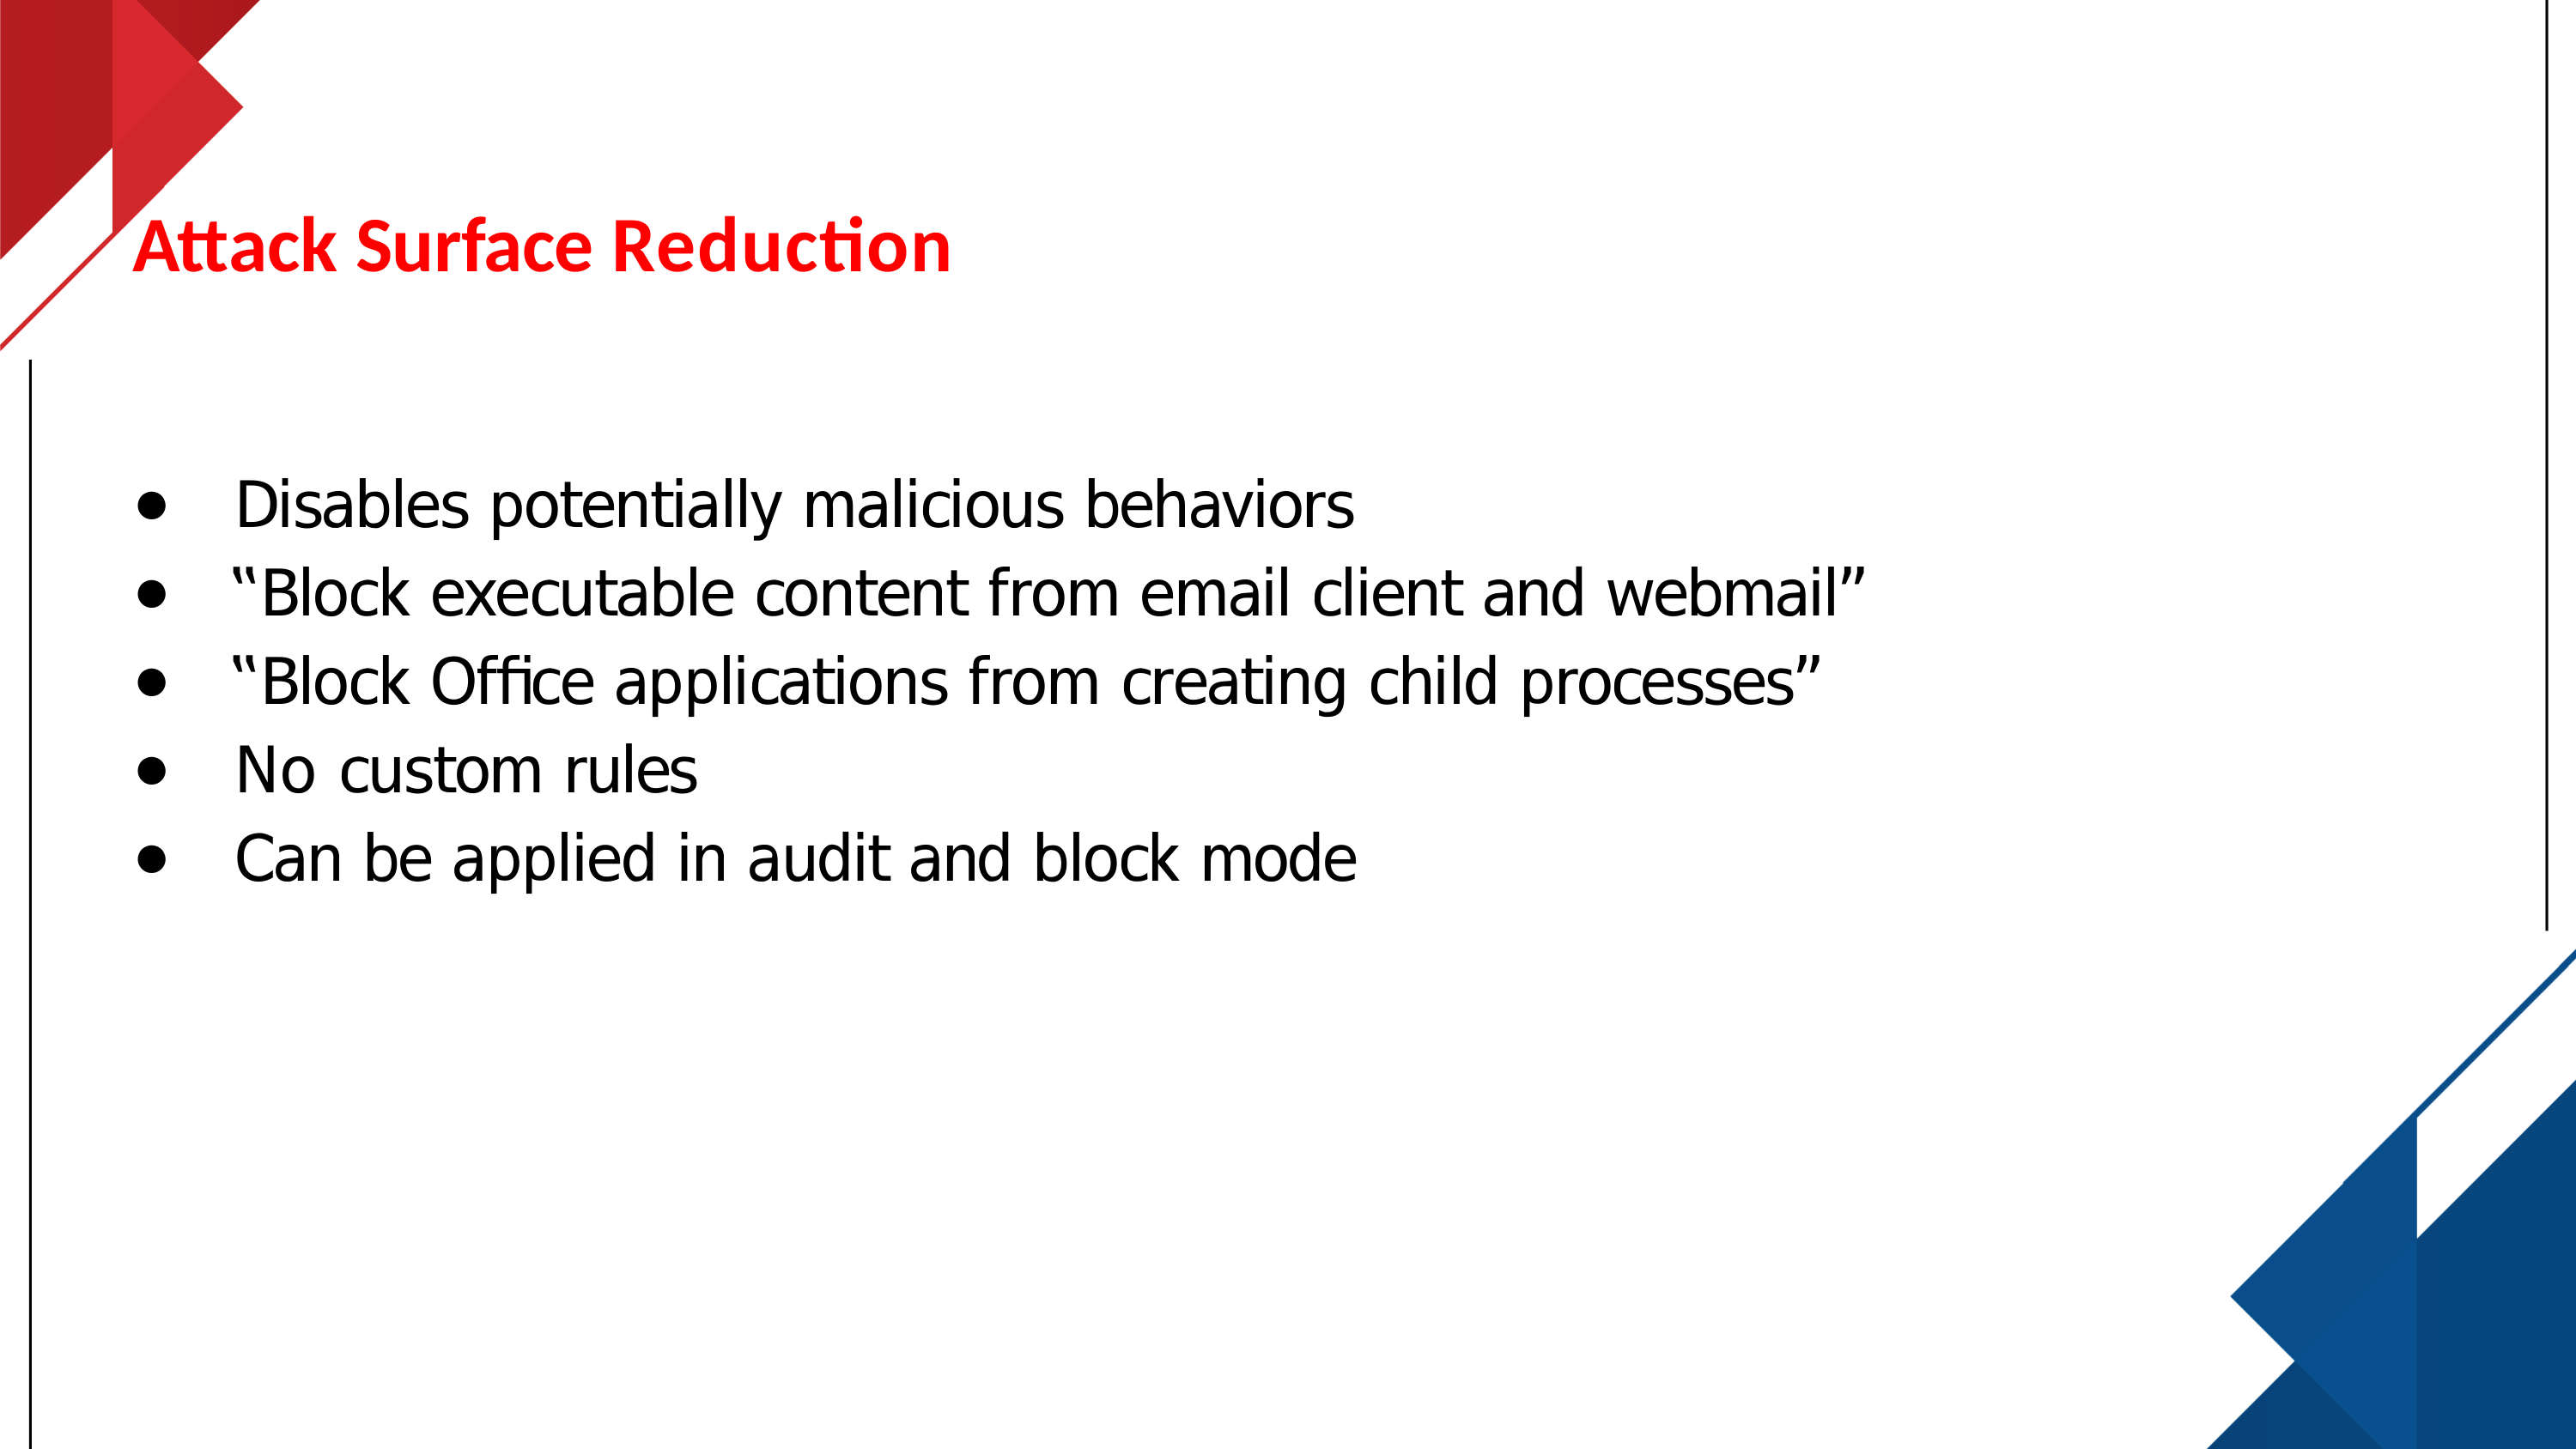

# Attack Surface Reduction
Disables potentially malicious behaviors
“Block executable content from email client and webmail”
“Block Office applications from creating child processes”
No custom rules
Can be applied in audit and block mode